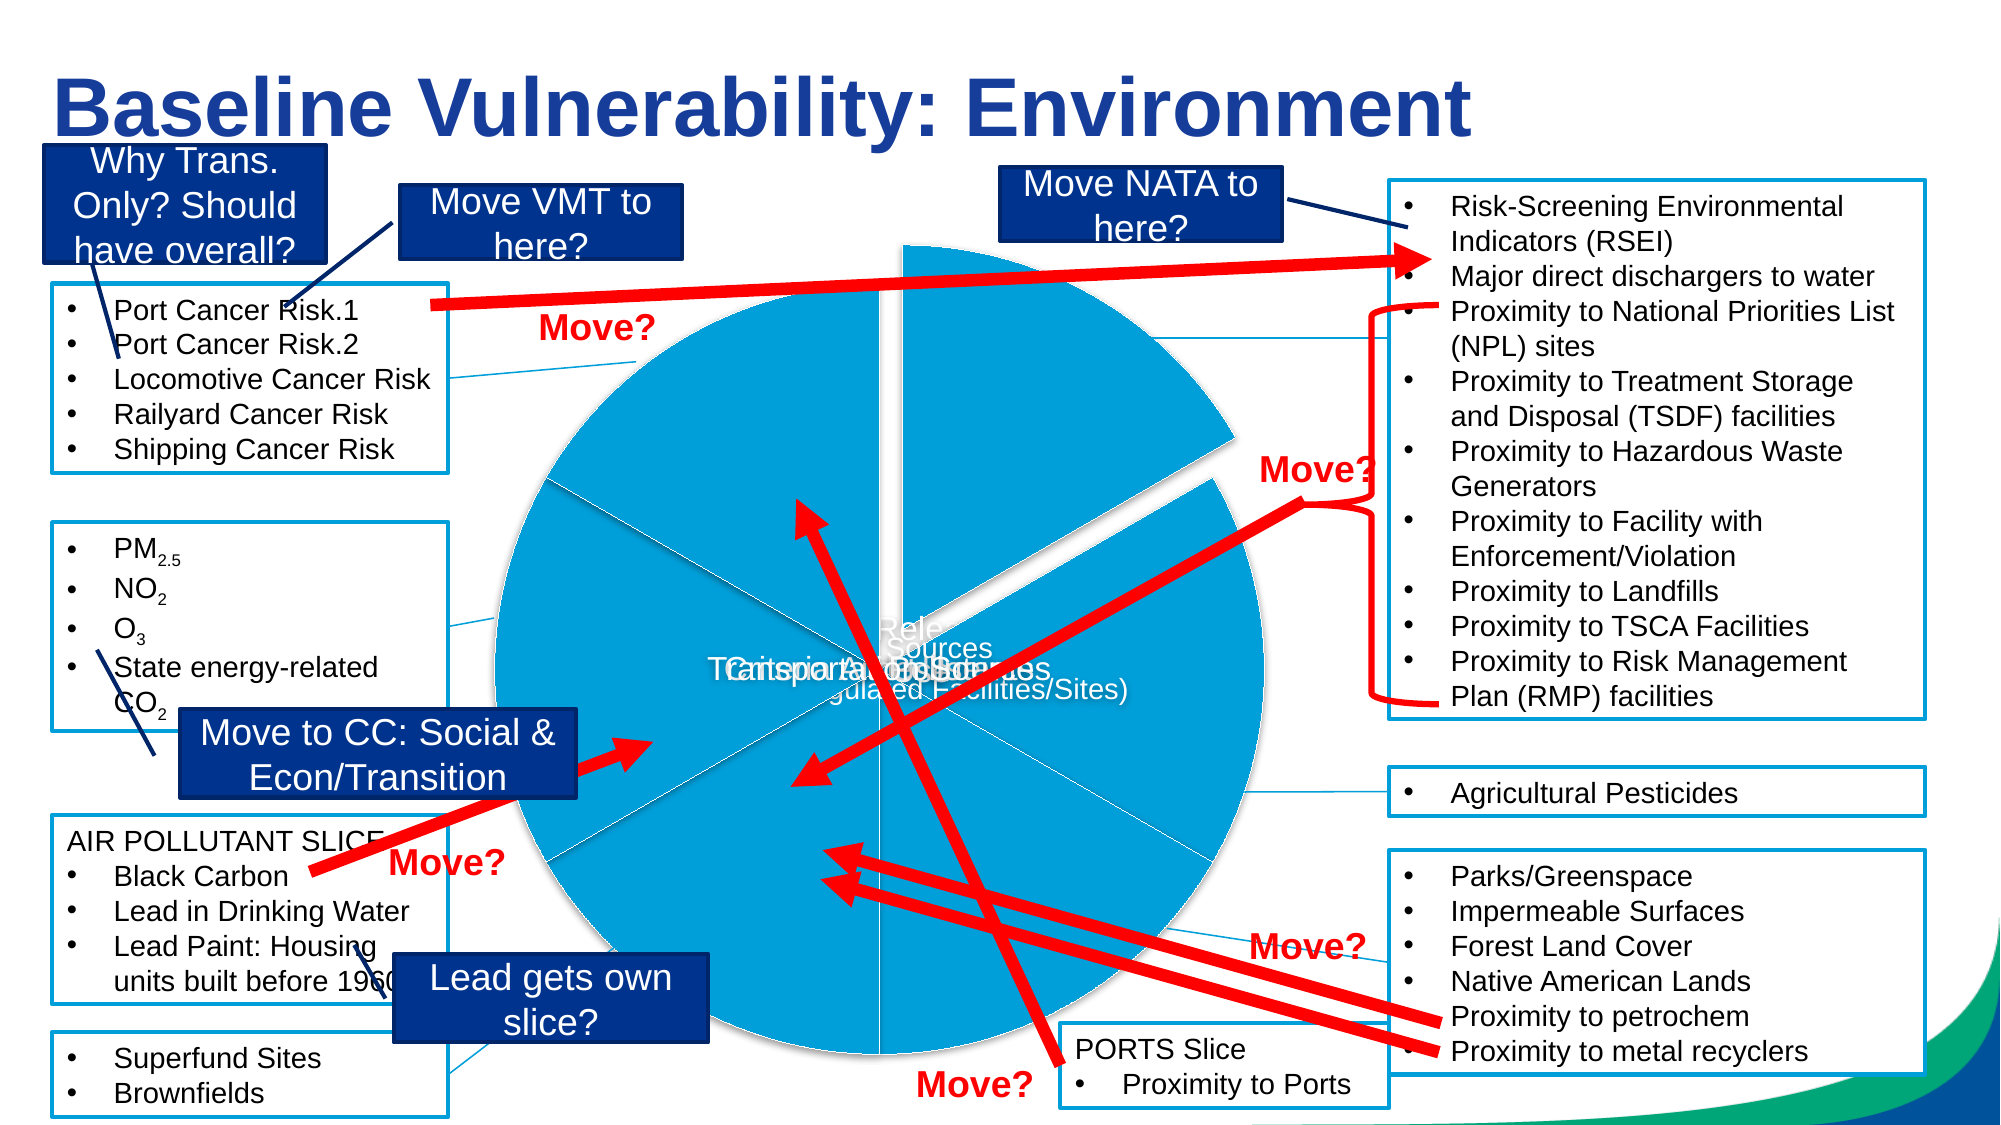

# Baseline Vulnerability: Environment
Why Trans. Only? Should have overall?
Move NATA to here?
Risk-Screening Environmental Indicators (RSEI)
Major direct dischargers to water
Proximity to National Priorities List (NPL) sites
Proximity to Treatment Storage and Disposal (TSDF) facilities
Proximity to Hazardous Waste Generators
Proximity to Facility with Enforcement/Violation
Proximity to Landfills
Proximity to TSCA Facilities
Proximity to Risk Management Plan (RMP) facilities
Move VMT to here?
Toxic Releases
Pesticide Use
Land Use
Pollution Sources
(Superfund, Regulated Facilities/Sites)
Criteria Air Pollutants
Transportation Sources
Port Cancer Risk.1
Port Cancer Risk.2
Locomotive Cancer Risk
Railyard Cancer Risk
Shipping Cancer Risk
Move?

Move?
PM2.5
NO2
O3
State energy-related CO2
Move to CC: Social & Econ/Transition
Agricultural Pesticides
AIR POLLUTANT SLICE
Black Carbon
Lead in Drinking Water
Lead Paint: Housing units built before 1960
Move?
Parks/Greenspace
Impermeable Surfaces
Forest Land Cover
Native American Lands
Proximity to petrochem
Proximity to metal recyclers
Move?
Lead gets own slice?
PORTS Slice
Proximity to Ports
Superfund Sites
Brownfields
Move?